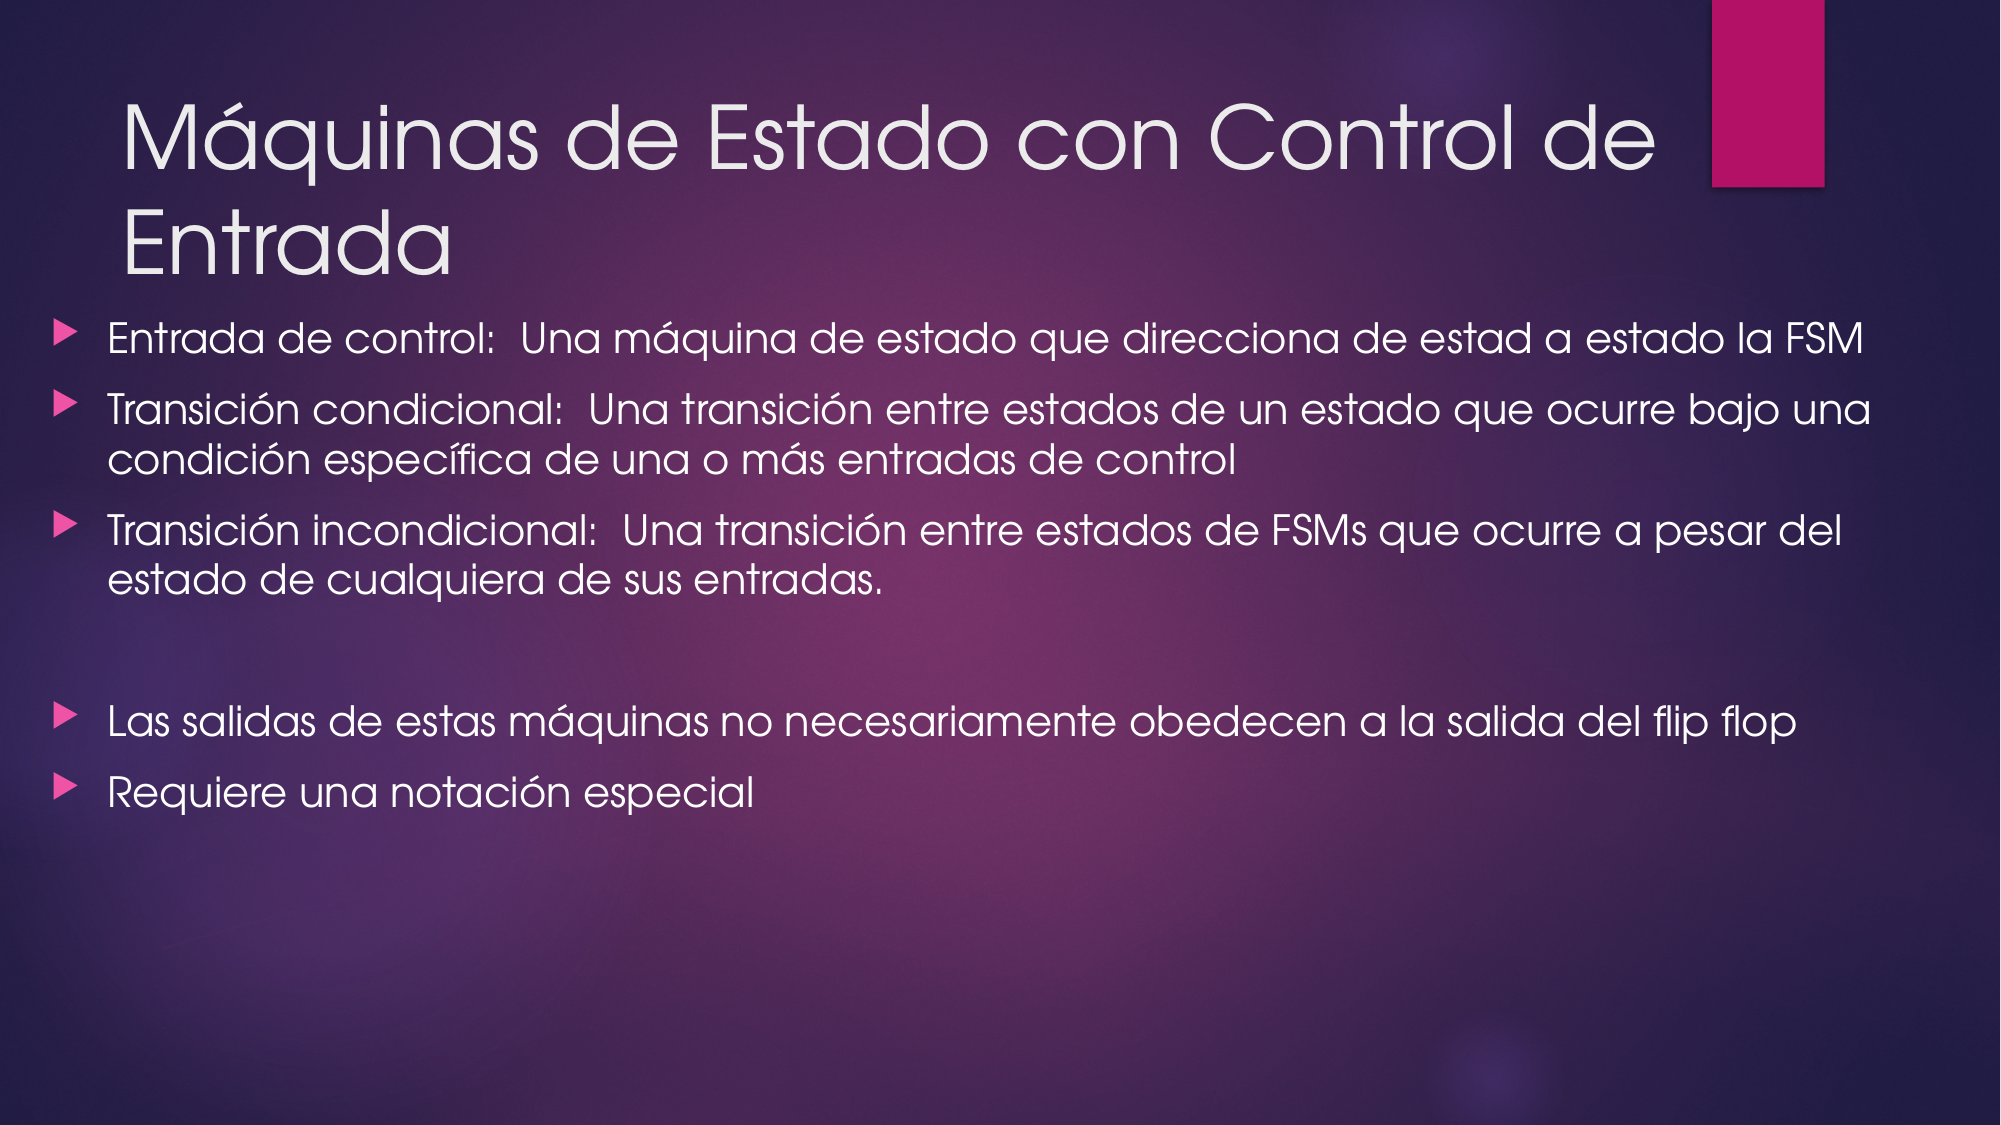

# Máquinas de Estado con Control de Entrada
Entrada de control:  Una máquina de estado que direcciona de estad a estado la FSM
Transición condicional:  Una transición entre estados de un estado que ocurre bajo una condición específica de una o más entradas de control
Transición incondicional:  Una transición entre estados de FSMs que ocurre a pesar del estado de cualquiera de sus entradas.

Las salidas de estas máquinas no necesariamente obedecen a la salida del flip flop
Requiere una notación especial